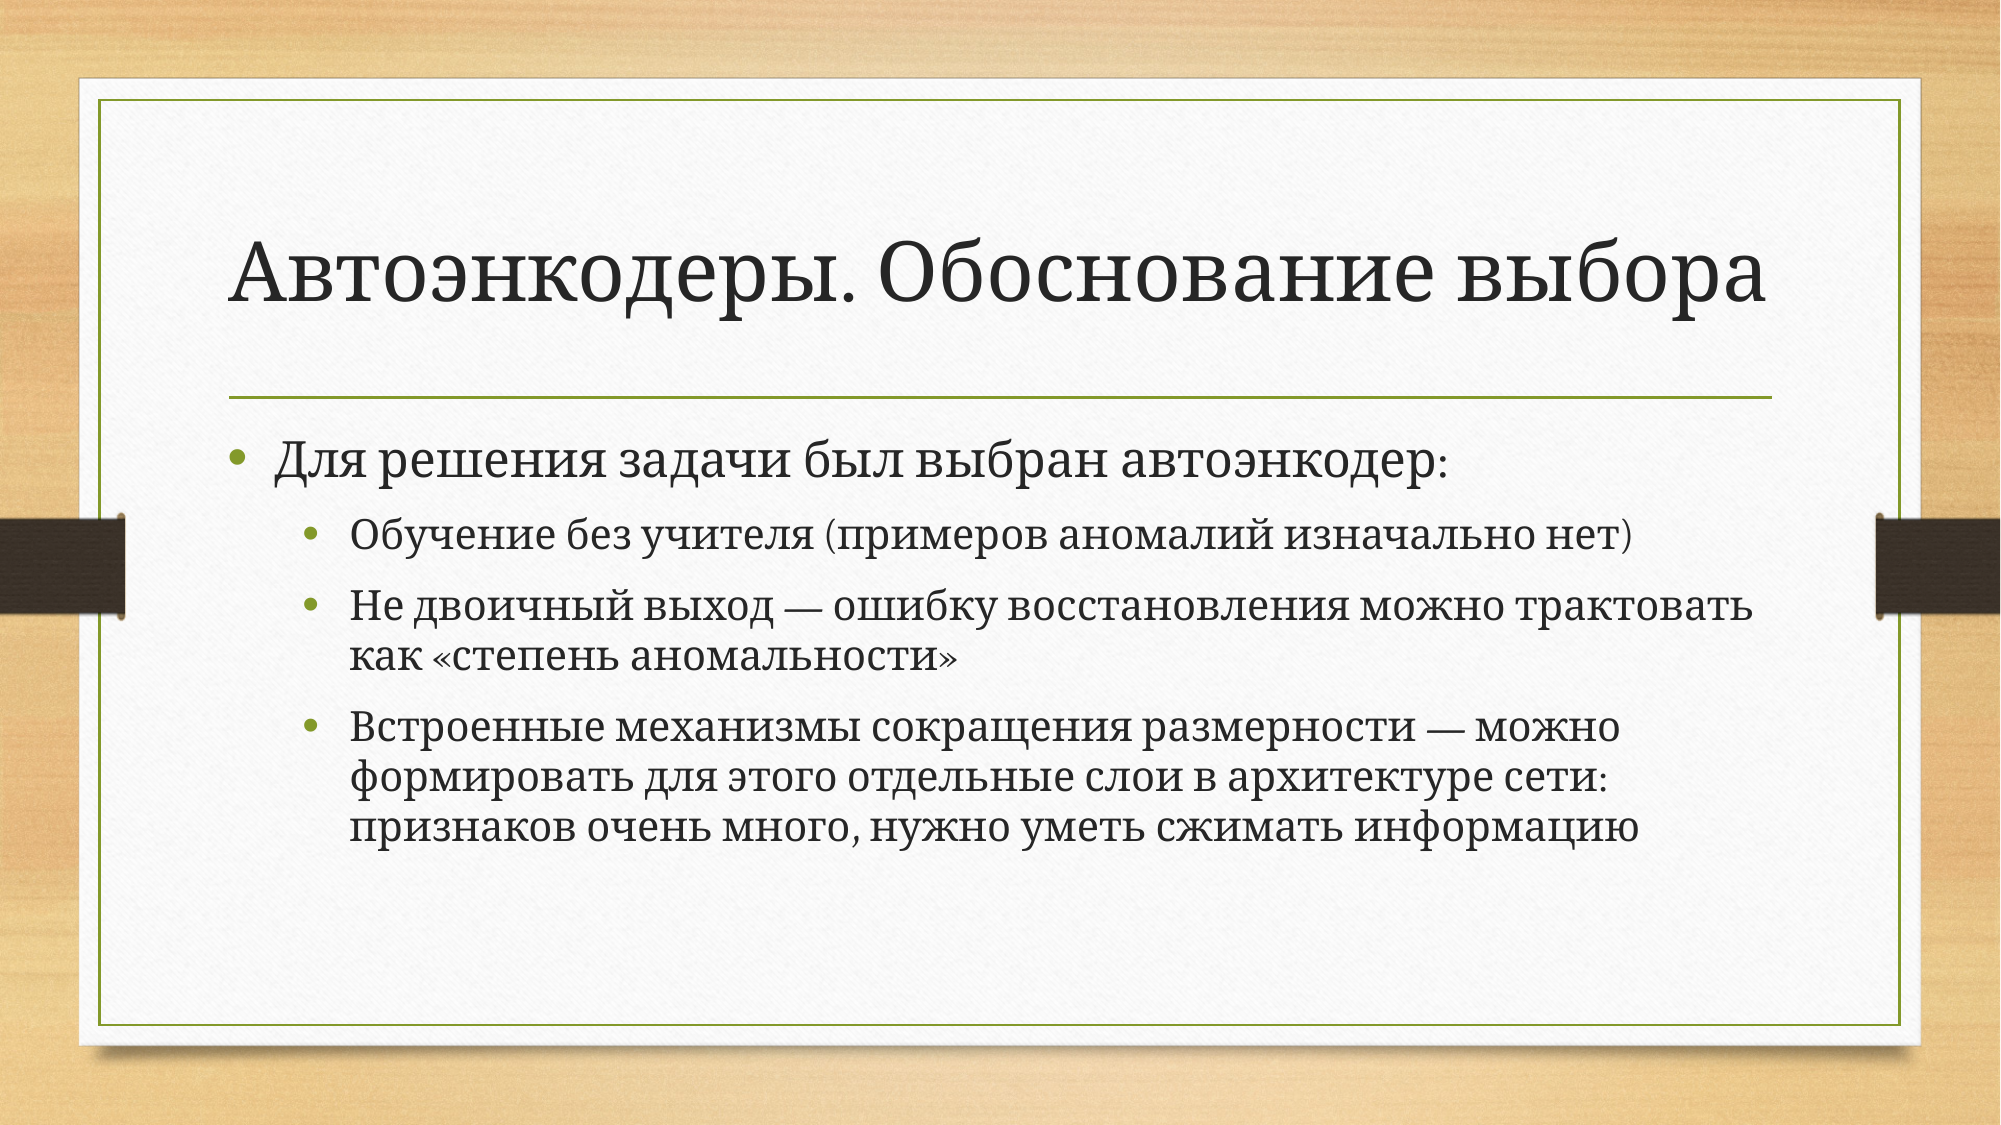

# Автоэнкодеры. Обоснование выбора
Для решения задачи был выбран автоэнкодер:
Обучение без учителя (примеров аномалий изначально нет)
Не двоичный выход — ошибку восстановления можно трактовать как «степень аномальности»
Встроенные механизмы сокращения размерности — можно формировать для этого отдельные слои в архитектуре сети: признаков очень много, нужно уметь сжимать информацию